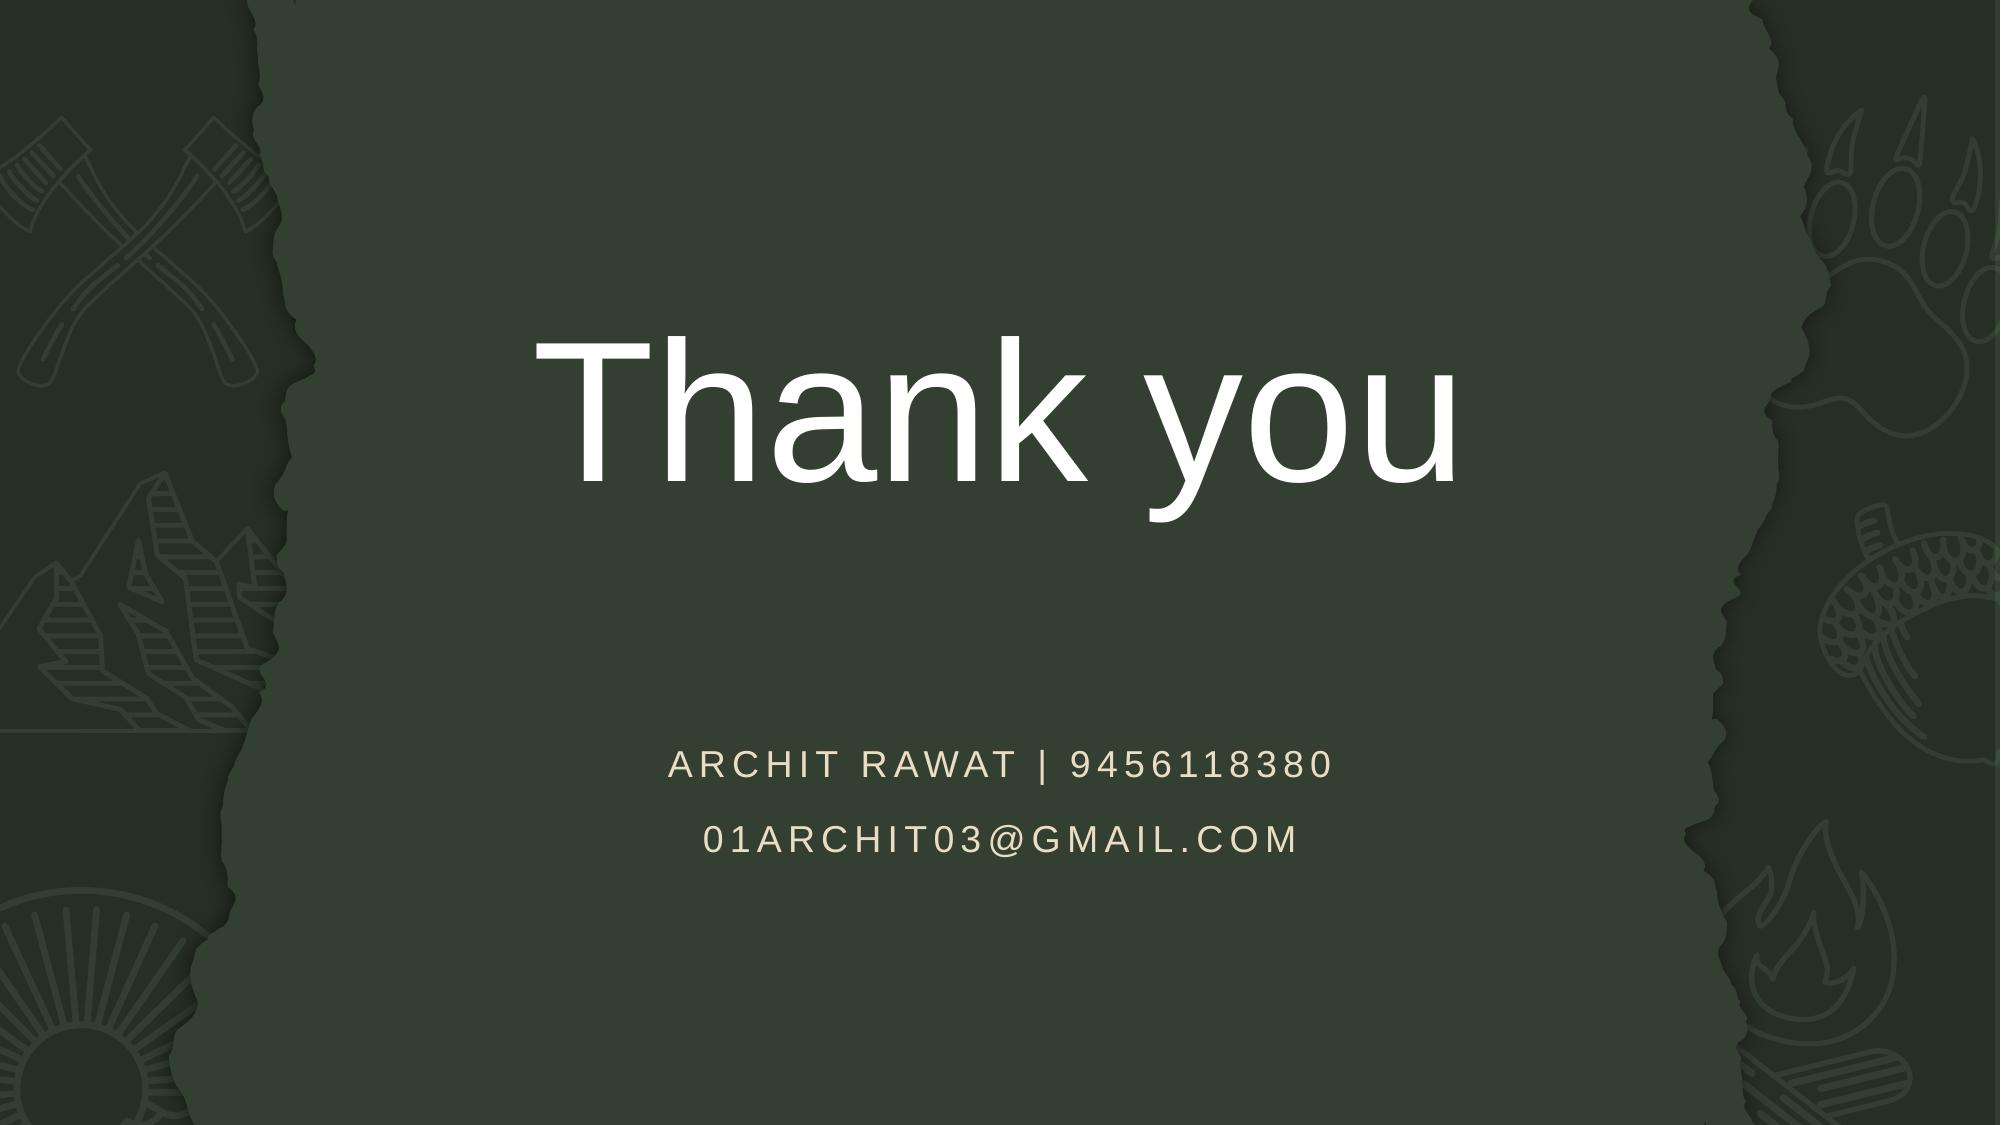

# Thank you
Archit rawat | 9456118380
01archit03@gmail.com